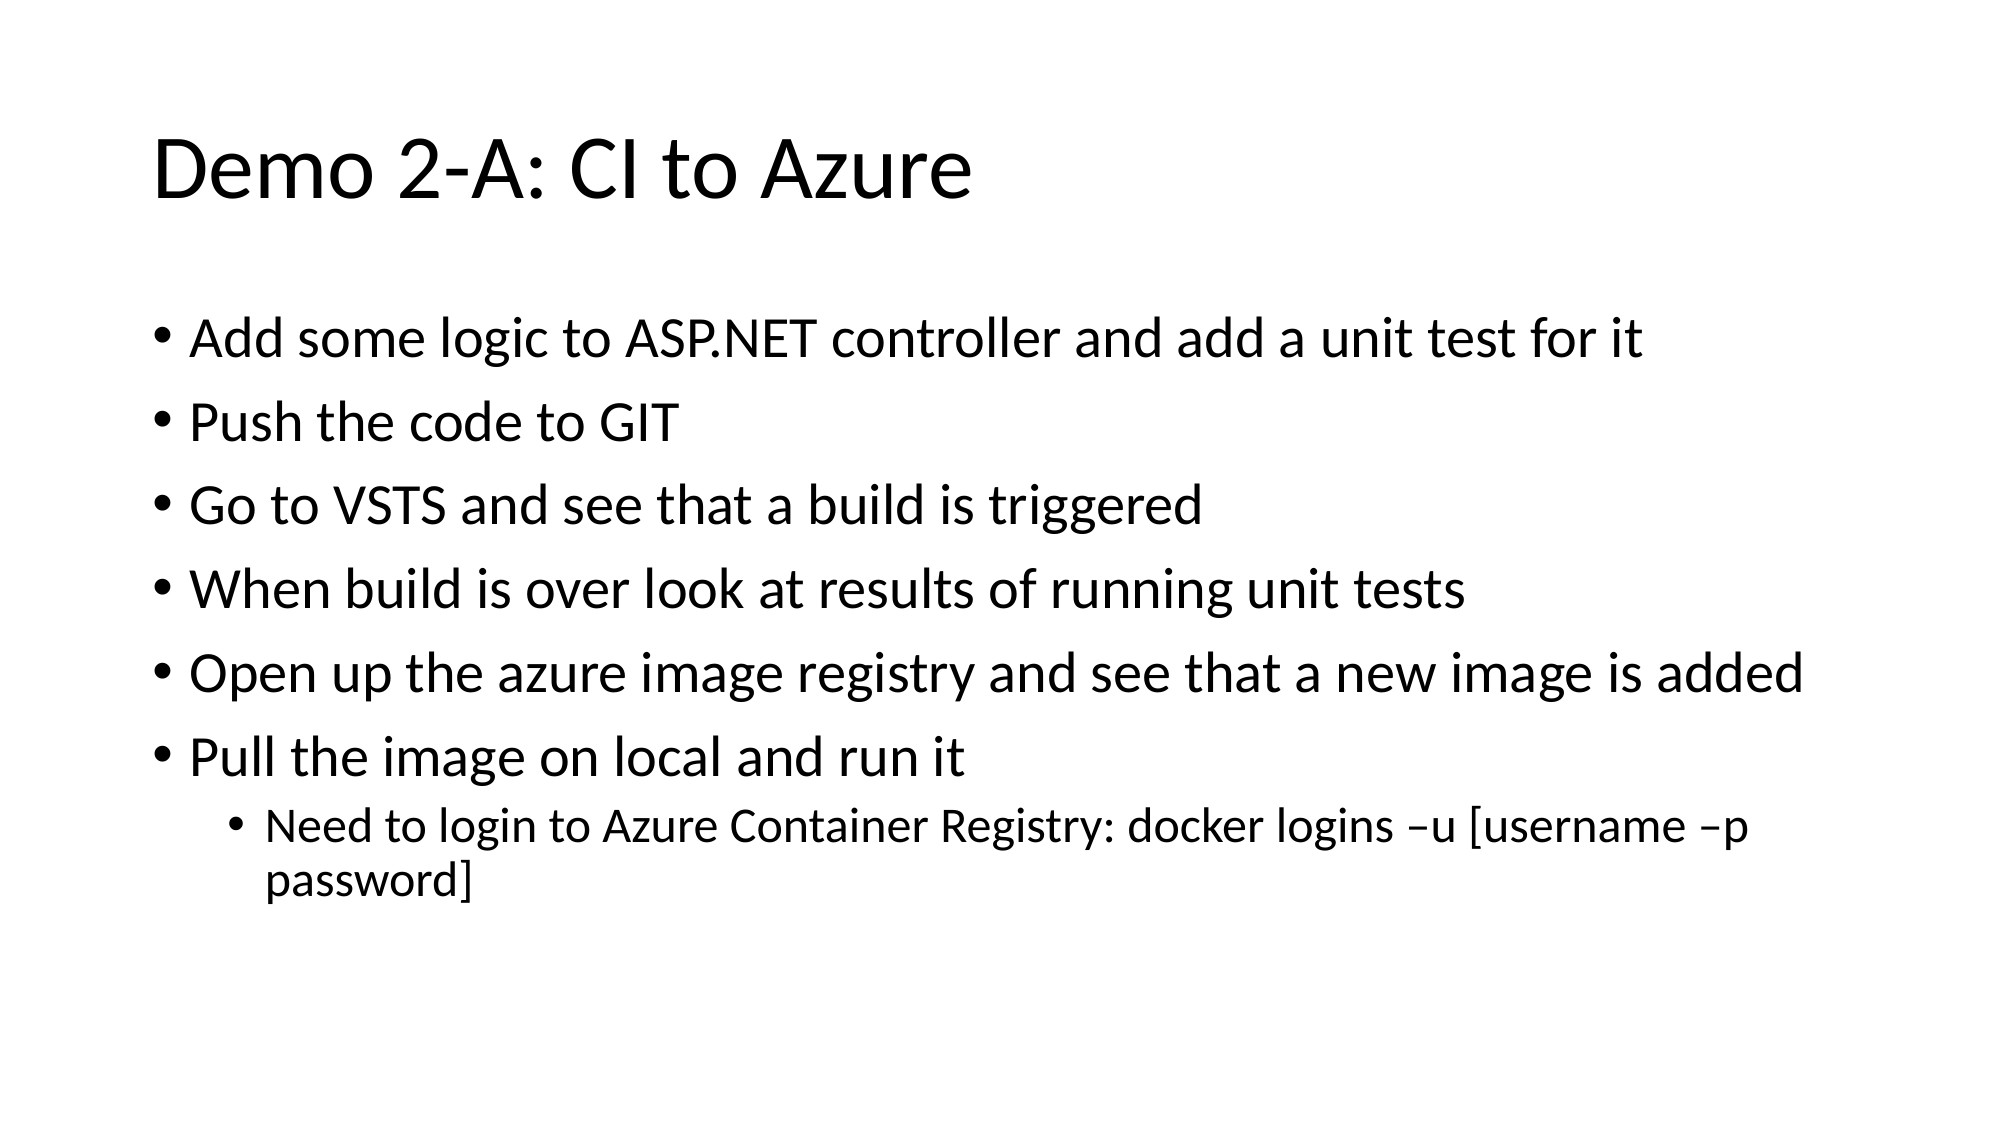

# Demo 2-A: CI to Azure
Add some logic to ASP.NET controller and add a unit test for it
Push the code to GIT
Go to VSTS and see that a build is triggered
When build is over look at results of running unit tests
Open up the azure image registry and see that a new image is added
Pull the image on local and run it
Need to login to Azure Container Registry: docker logins –u [username –p password]